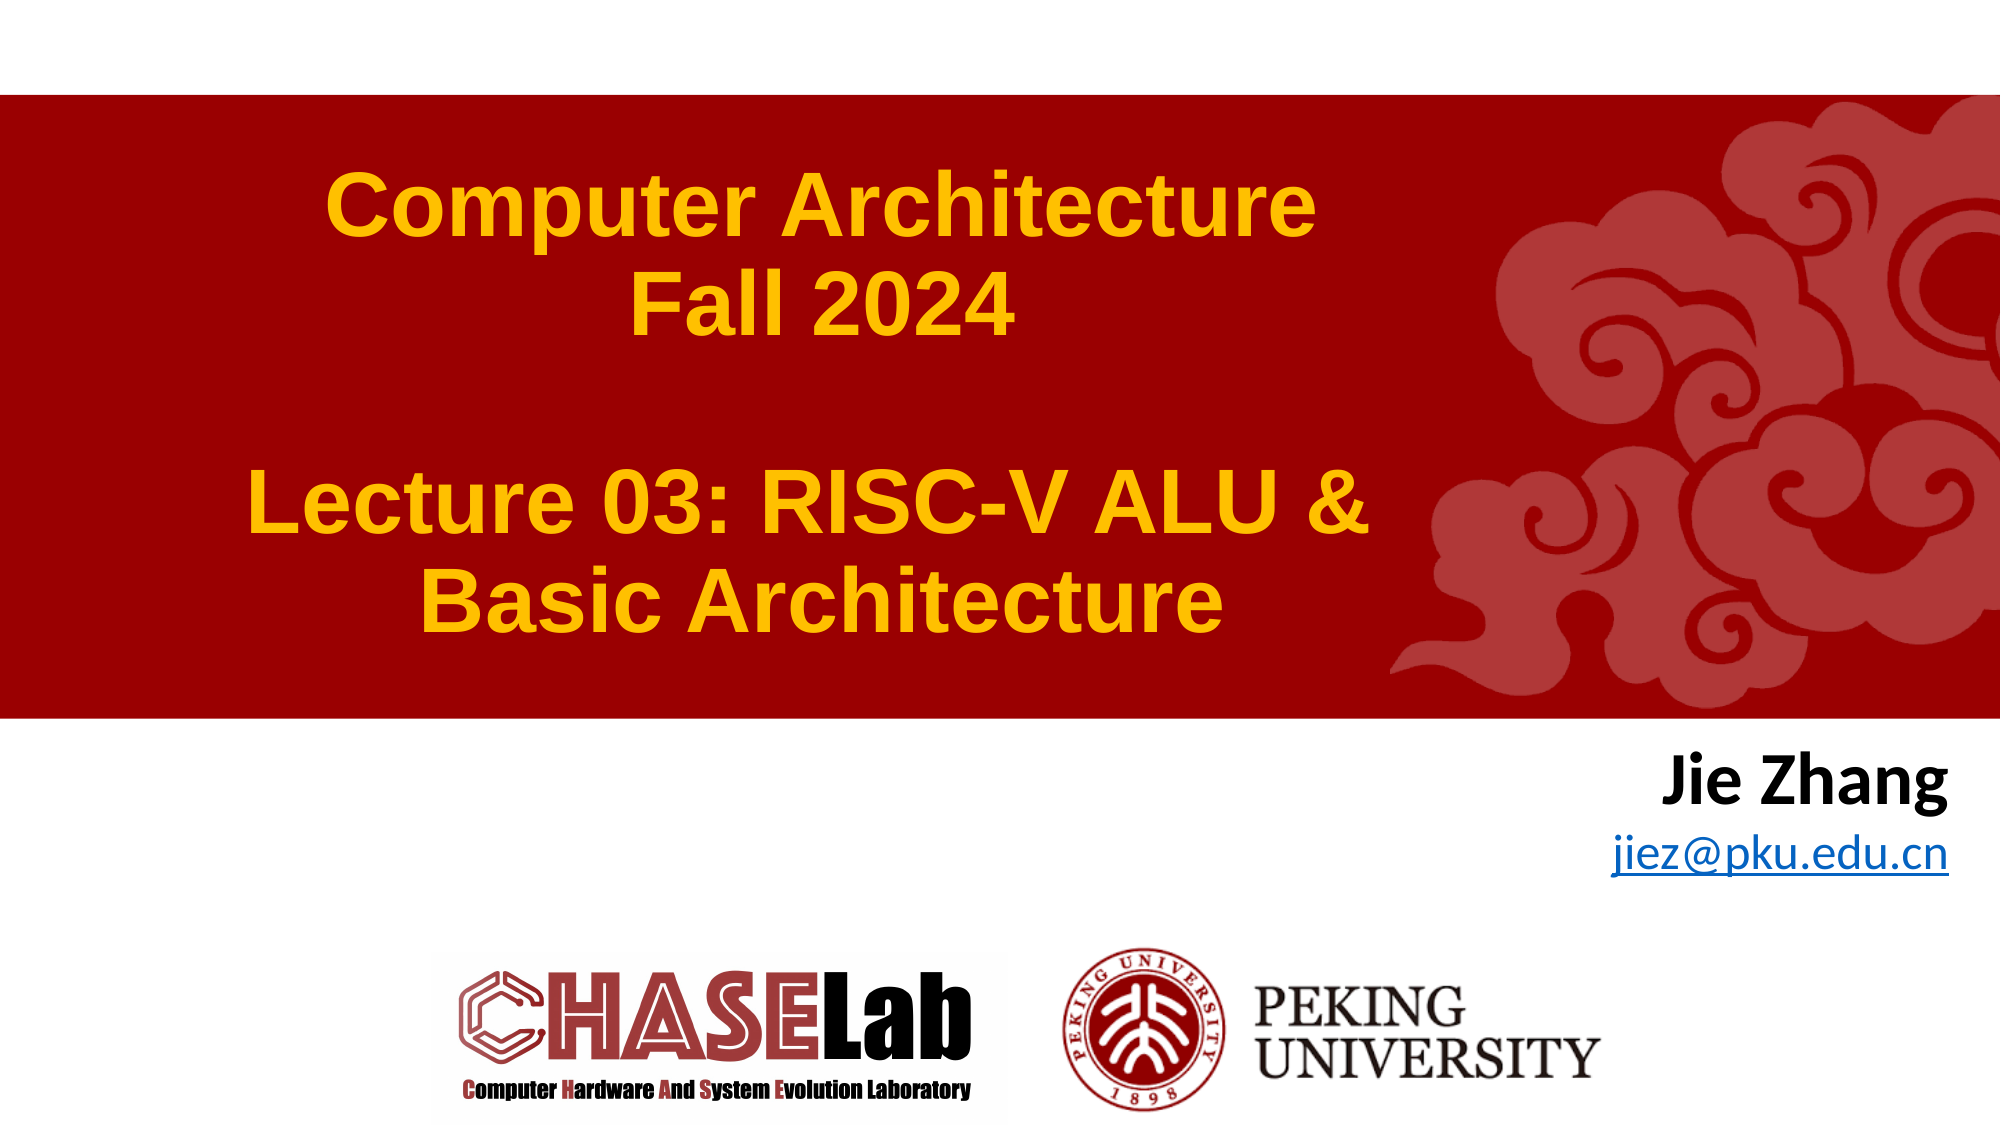

# Computer Architecture Fall 2024 Lecture 03: RISC-V ALU & Basic Architecture
Jie Zhang
jiez@pku.edu.cn